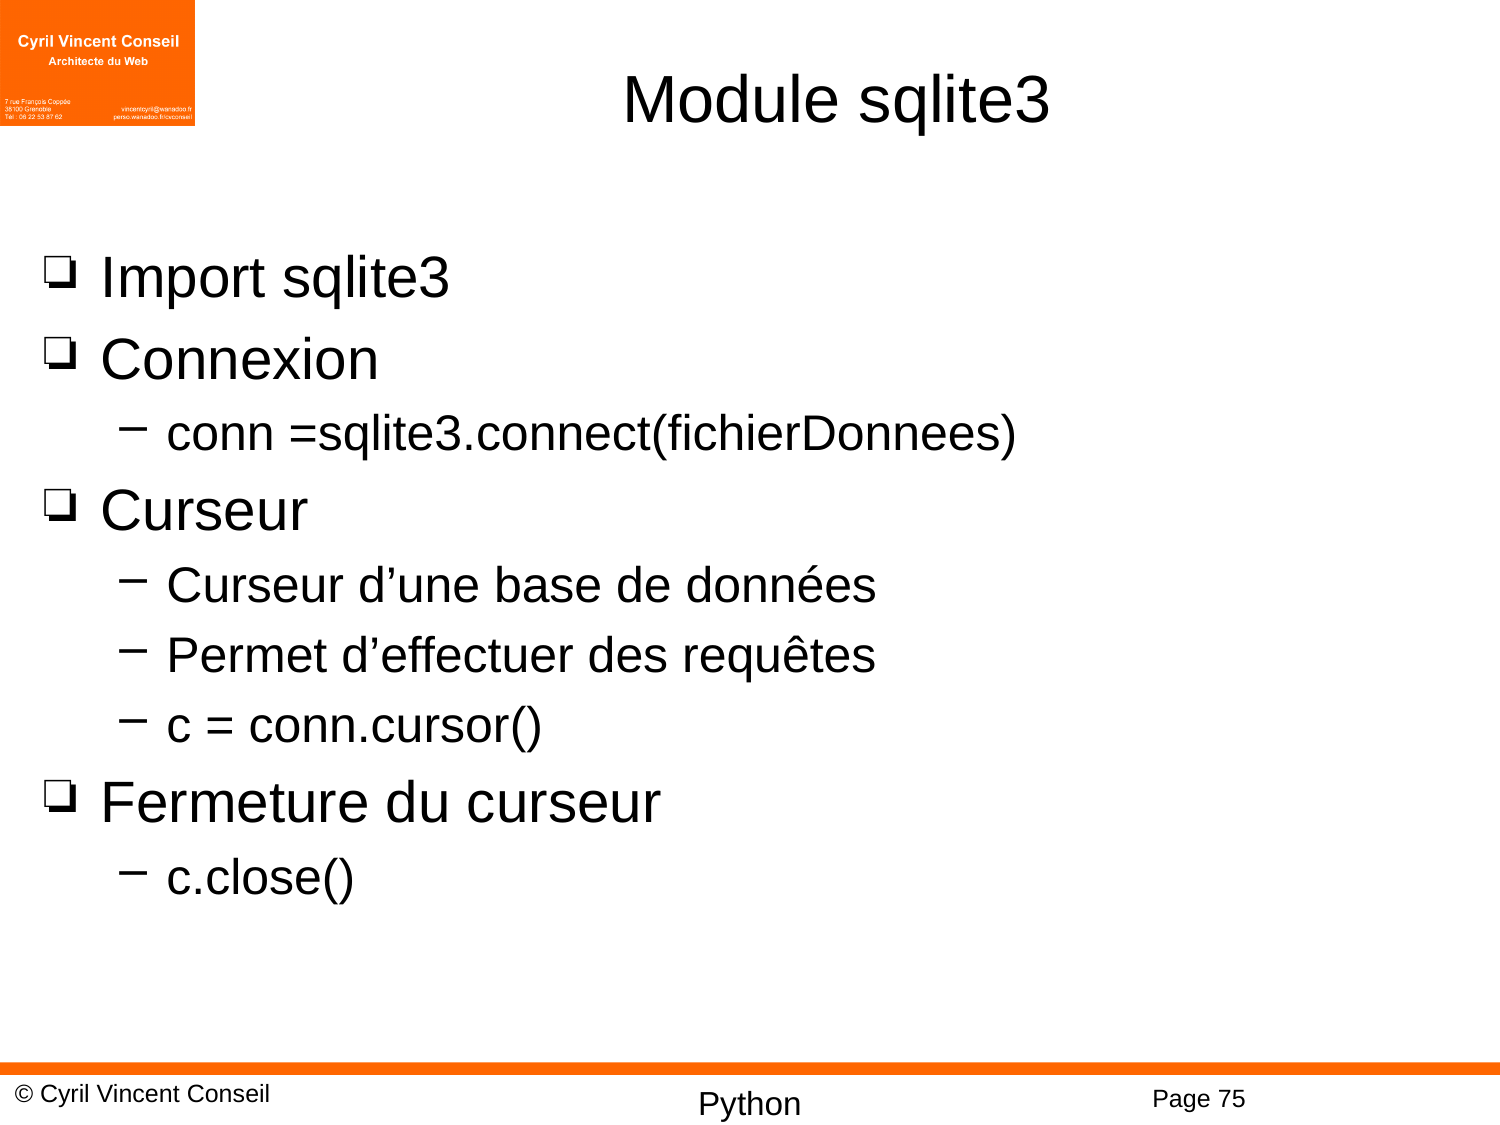

# Module sqlite3
Import sqlite3
Connexion
conn =sqlite3.connect(fichierDonnees)
Curseur
Curseur d’une base de données
Permet d’effectuer des requêtes
c = conn.cursor()
Fermeture du curseur
c.close()